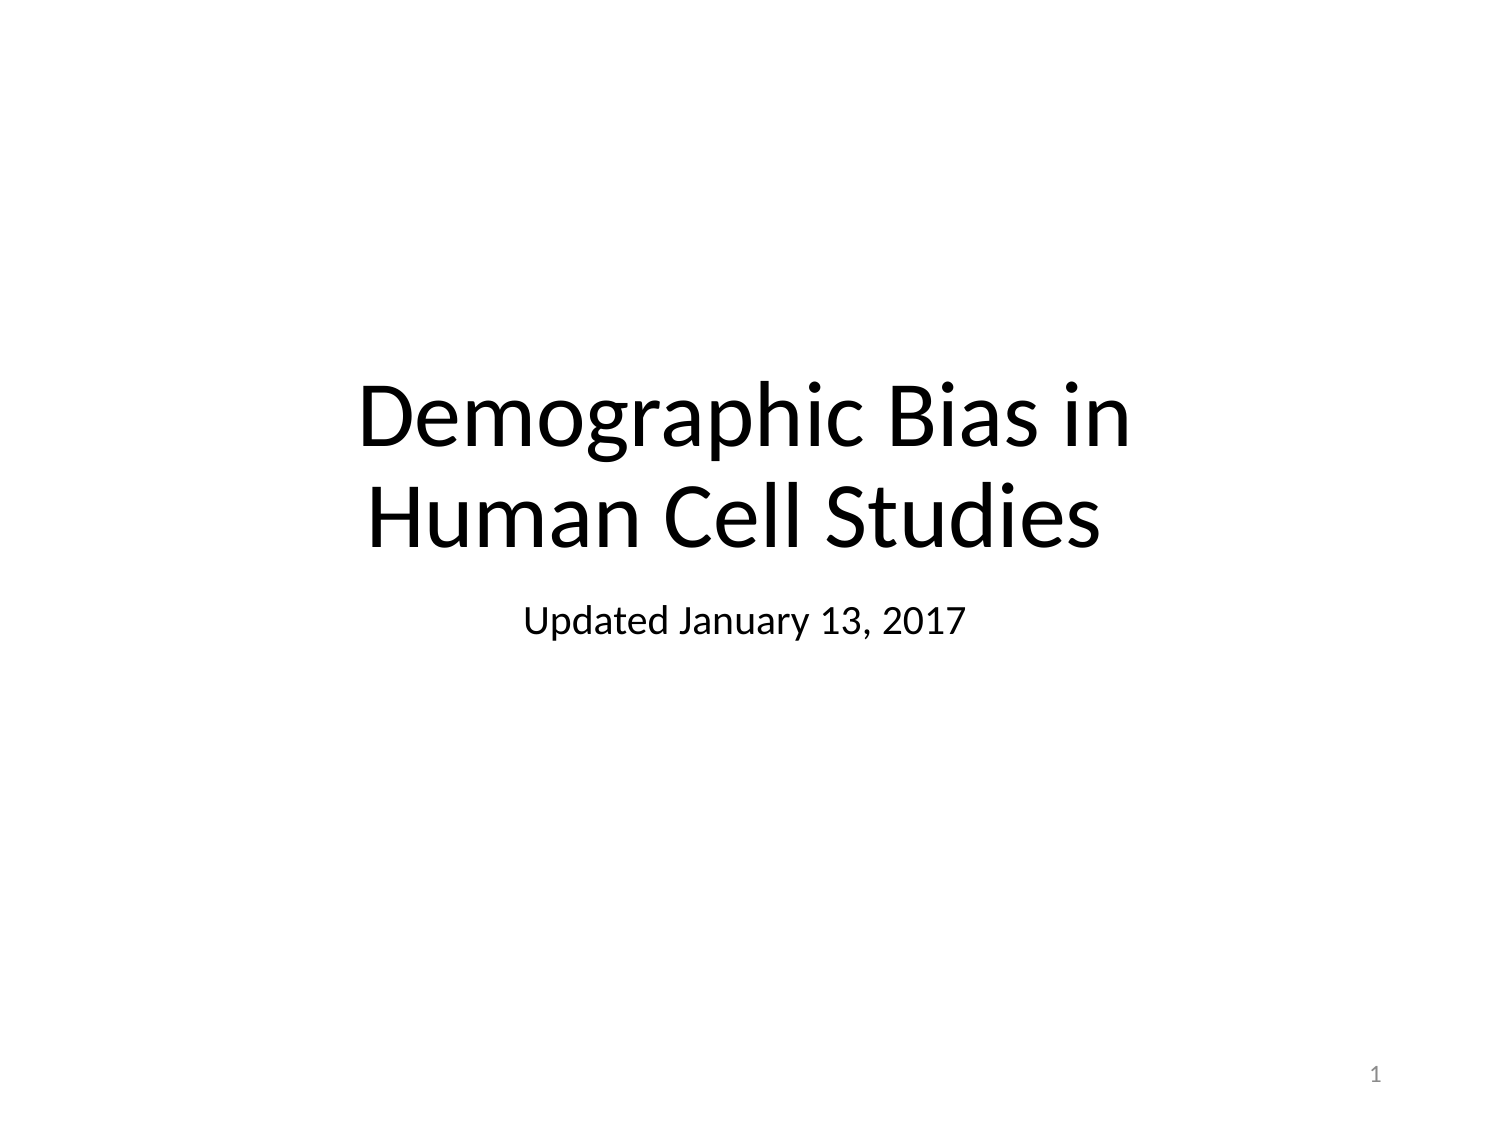

# Demographic Bias in Human Cell Studies
Updated January 13, 2017
1